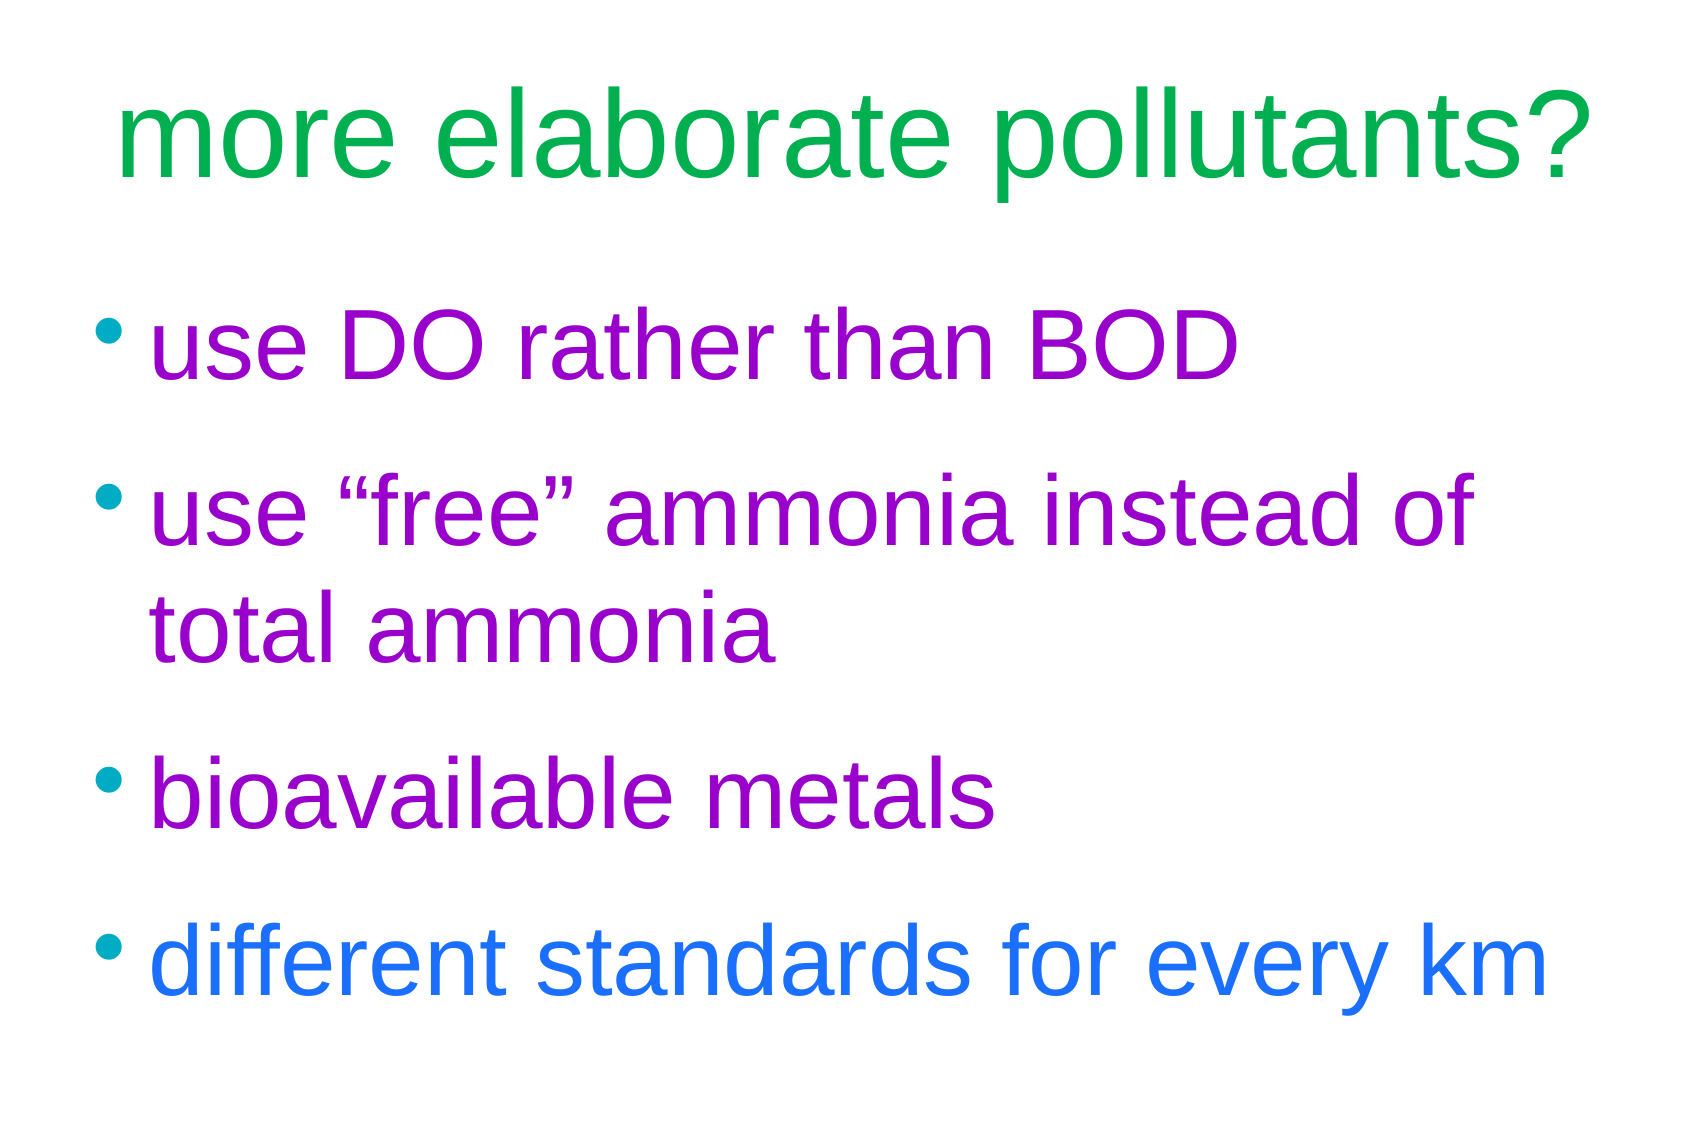

# more elaborate pollutants?
use DO rather than BOD
use “free” ammonia instead of total ammonia
bioavailable metals
different standards for every km